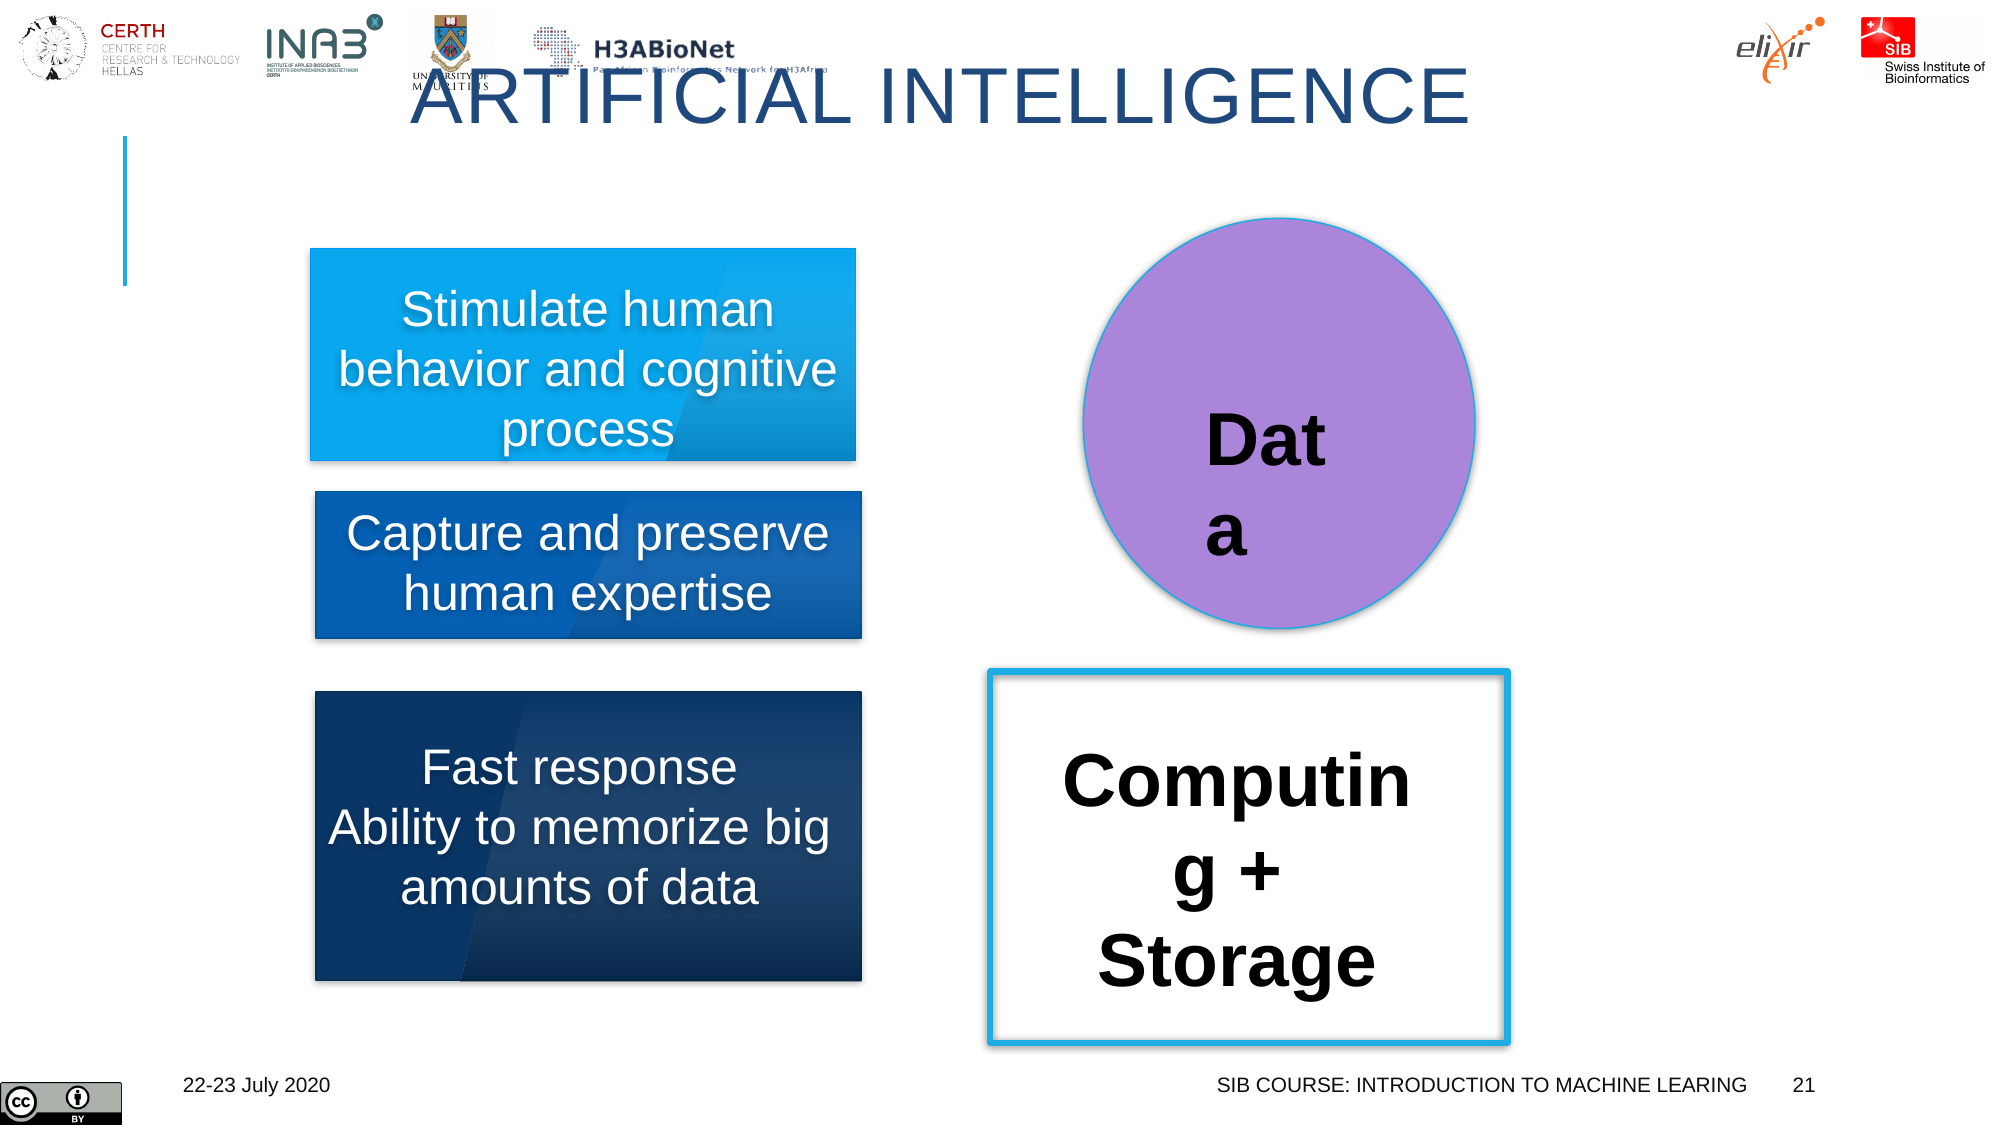

# Artificial intelligence

Stimulate human behavior and cognitive process
Data

Capture and preserve human expertise

Computing +
Storage
Fast response
Ability to memorize big amounts of data
22-23 July 2020
SIB Course: Introduction to Machine Learing
21